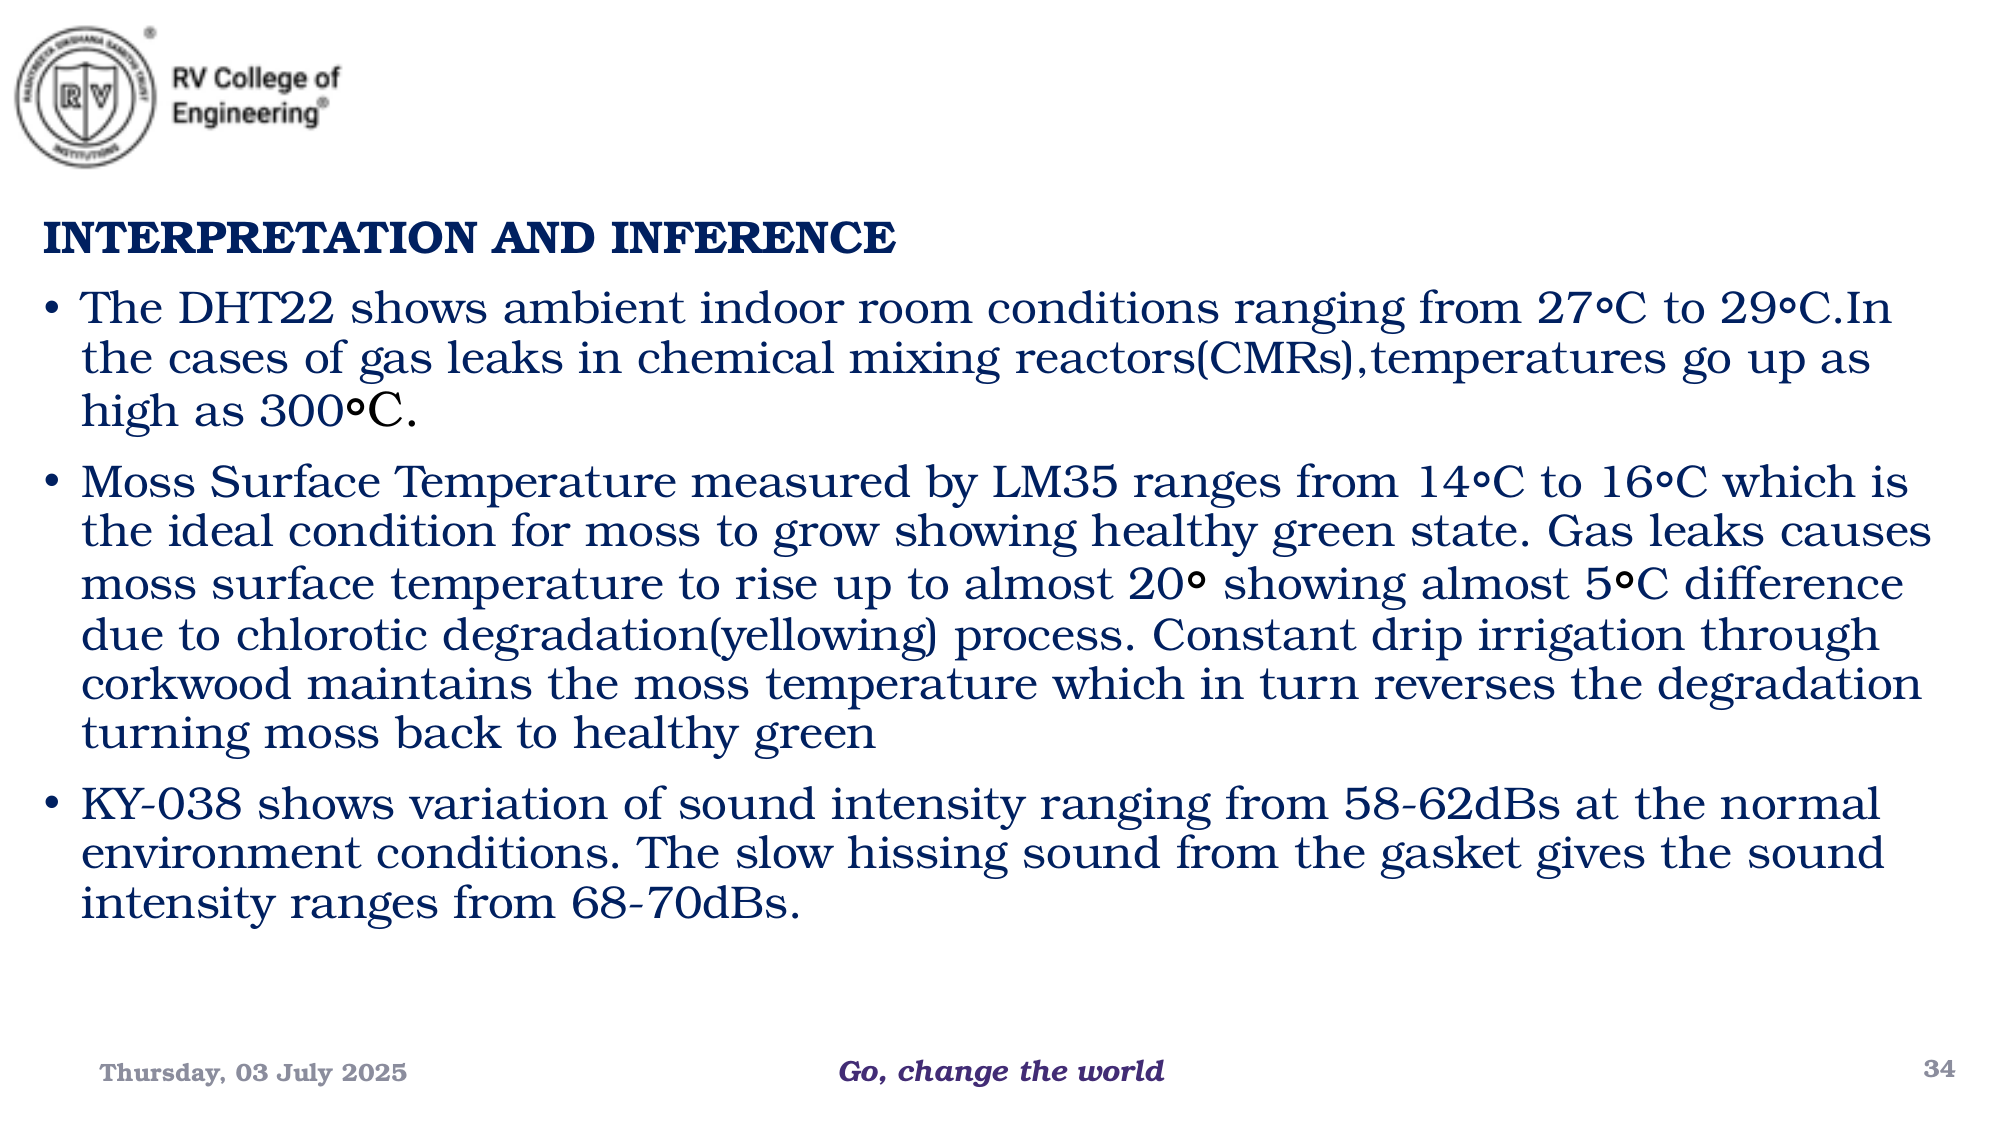

INTERPRETATION AND INFERENCE
The DHT22 shows ambient indoor room conditions ranging from 27◦C to 29◦C.In the cases of gas leaks in chemical mixing reactors(CMRs),temperatures go up as high as 300◦C.
Moss Surface Temperature measured by LM35 ranges from 14◦C to 16◦C which is the ideal condition for moss to grow showing healthy green state. Gas leaks causes moss surface temperature to rise up to almost 20◦ showing almost 5◦C difference due to chlorotic degradation(yellowing) process. Constant drip irrigation through corkwood maintains the moss temperature which in turn reverses the degradation turning moss back to healthy green
KY-038 shows variation of sound intensity ranging from 58-62dBs at the normal environment conditions. The slow hissing sound from the gasket gives the sound intensity ranges from 68-70dBs.

Thursday, 03 July 2025
34